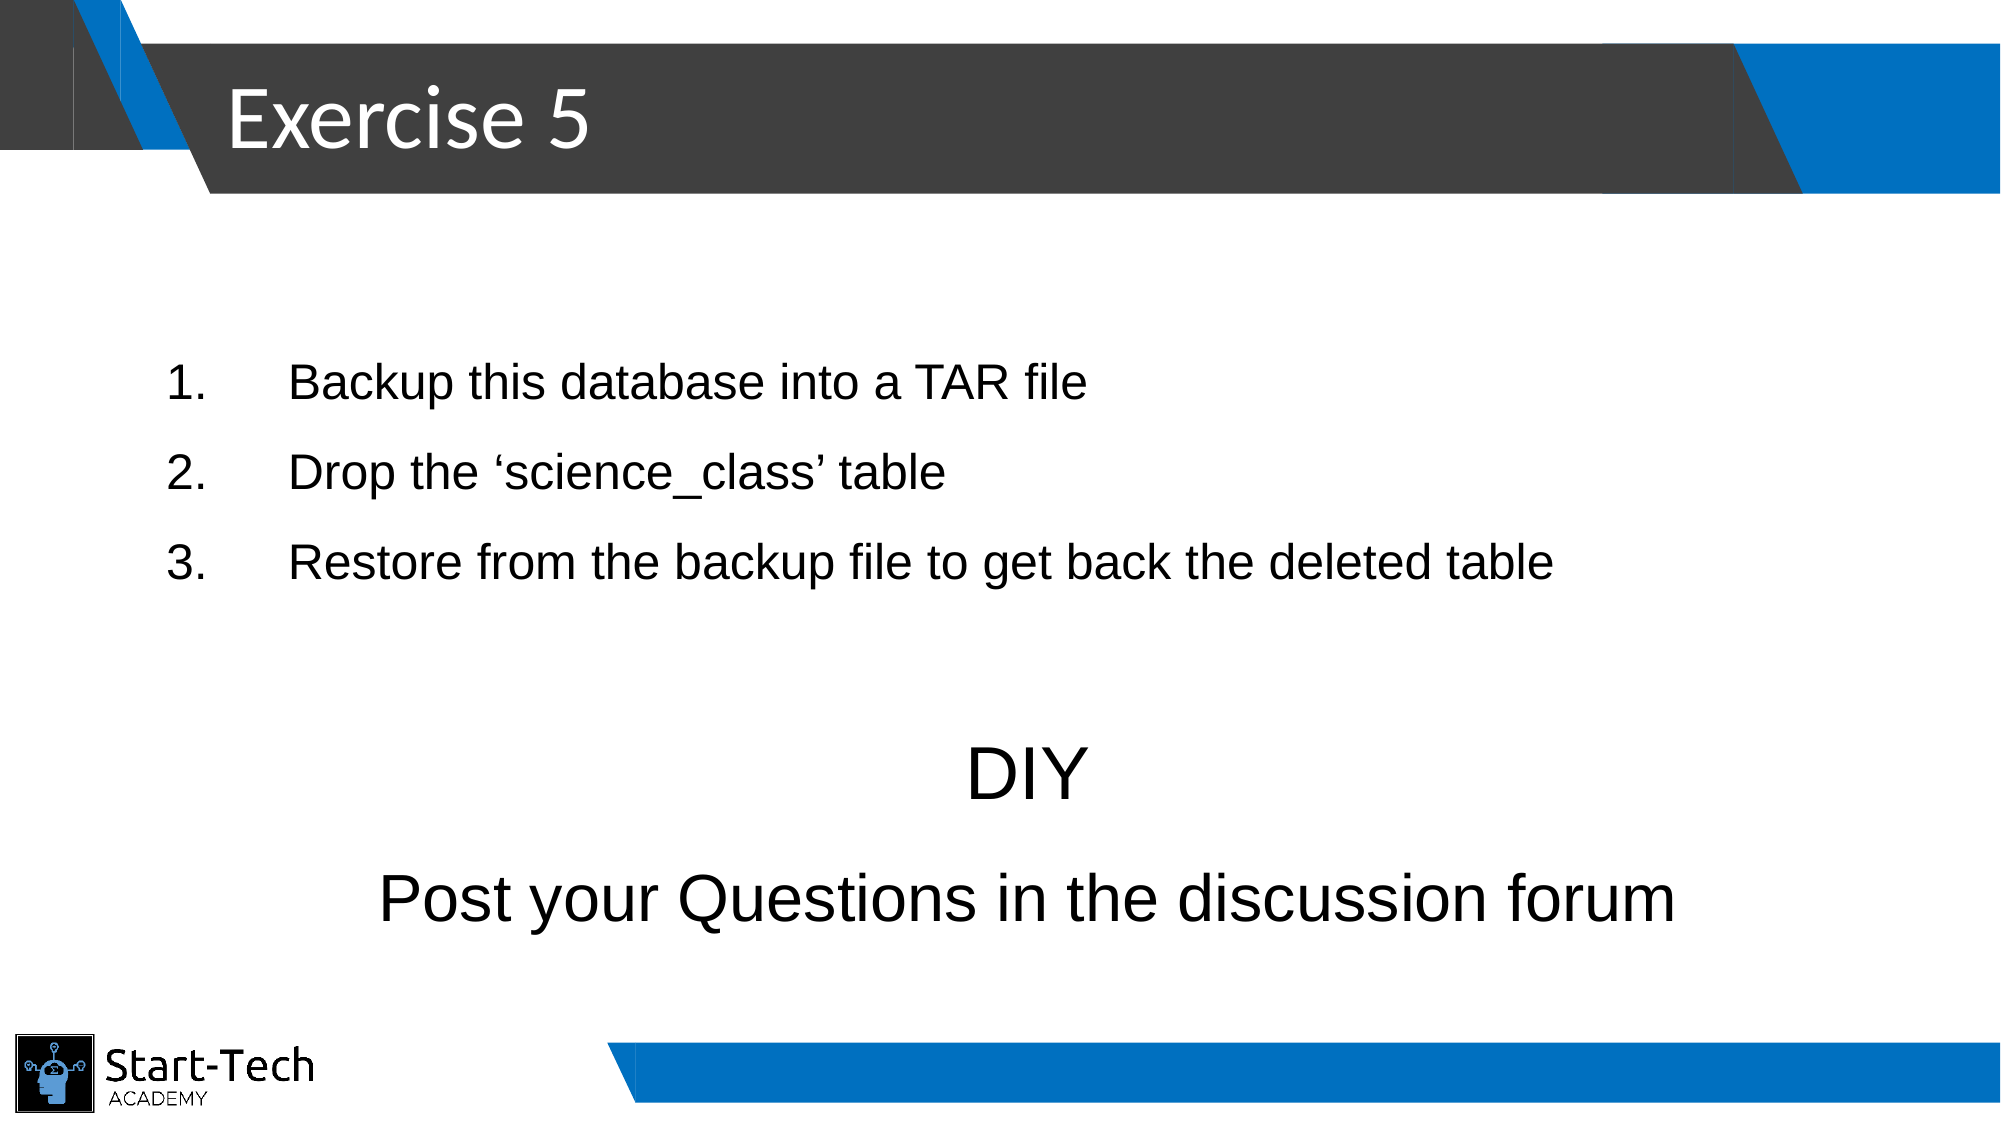

# Exercise 5
Backup this database into a TAR file
Drop the ‘science_class’ table
Restore from the backup file to get back the deleted table

DIY
Post your Questions in the discussion forum